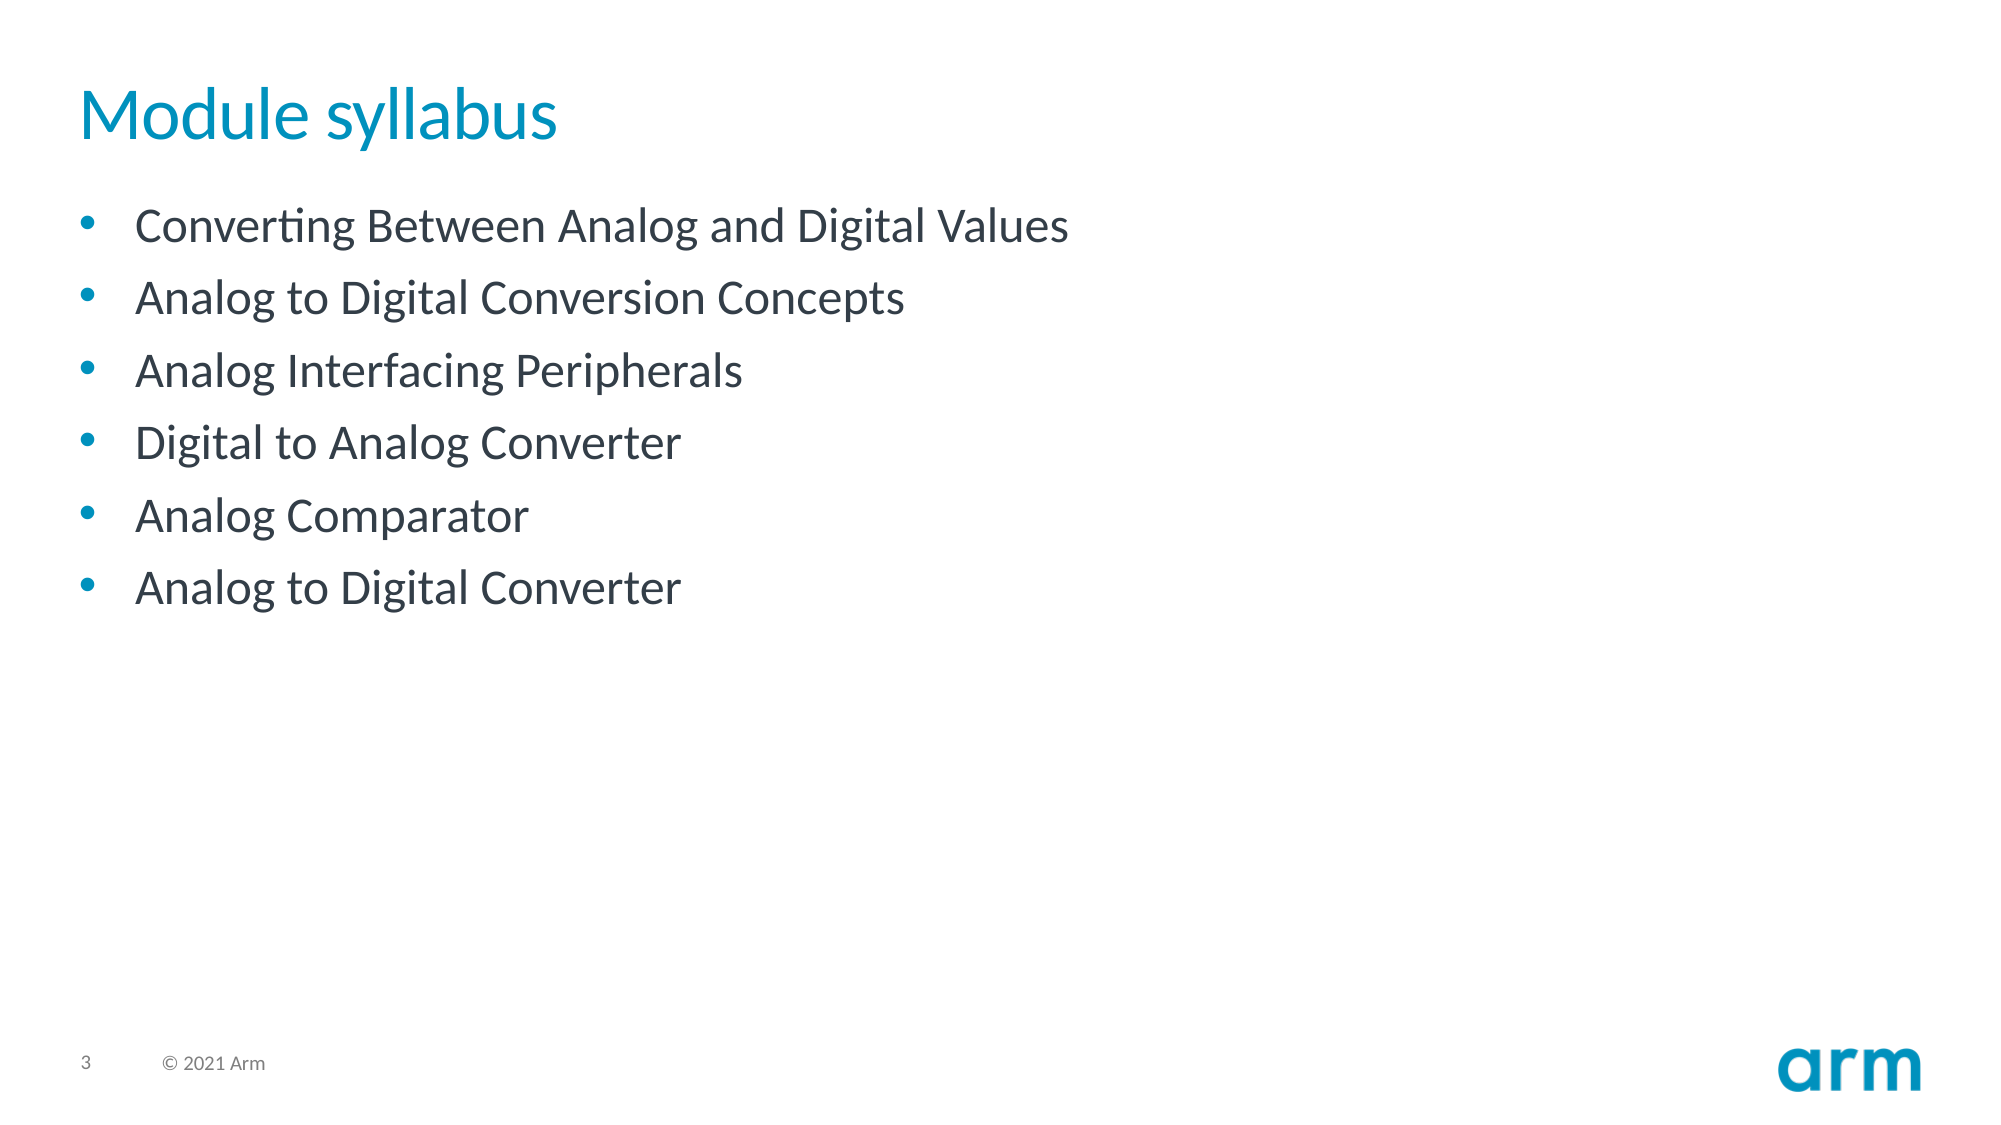

# Module syllabus
Converting Between Analog and Digital Values
Analog to Digital Conversion Concepts
Analog Interfacing Peripherals
Digital to Analog Converter
Analog Comparator
Analog to Digital Converter